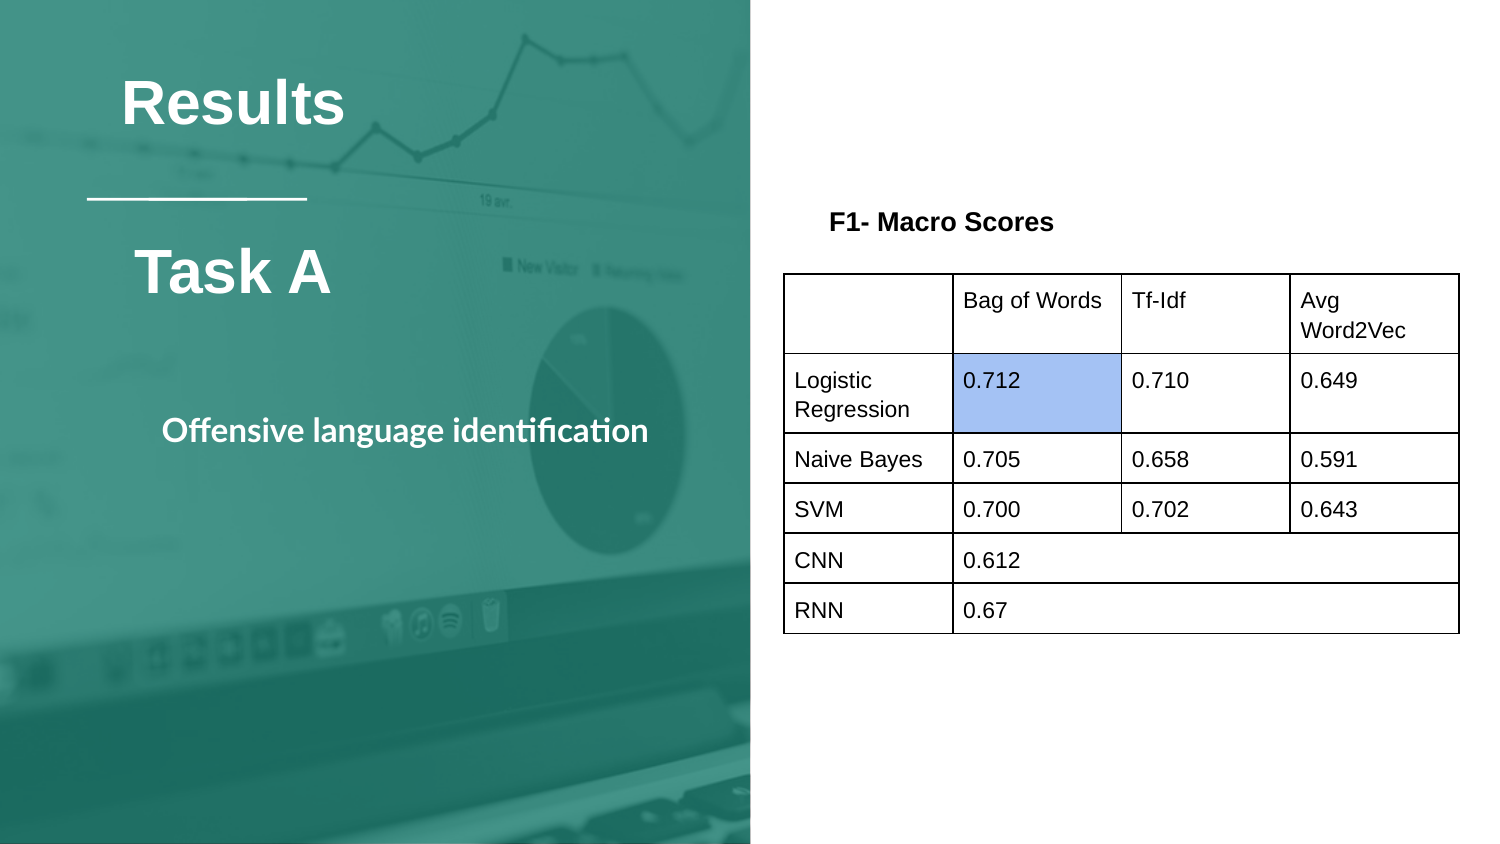

Offensive language identification
Results
F1- Macro Scores
# Task A

|  | Bag of Words | Tf-Idf | Avg Word2Vec |
| --- | --- | --- | --- |
| Logistic Regression | 0.712 | 0.710 | 0.649 |
| Naive Bayes | 0.705 | 0.658 | 0.591 |
| SVM | 0.700 | 0.702 | 0.643 |
| CNN | 0.612 |  |  |
| RNN | 0.67 |  |  |